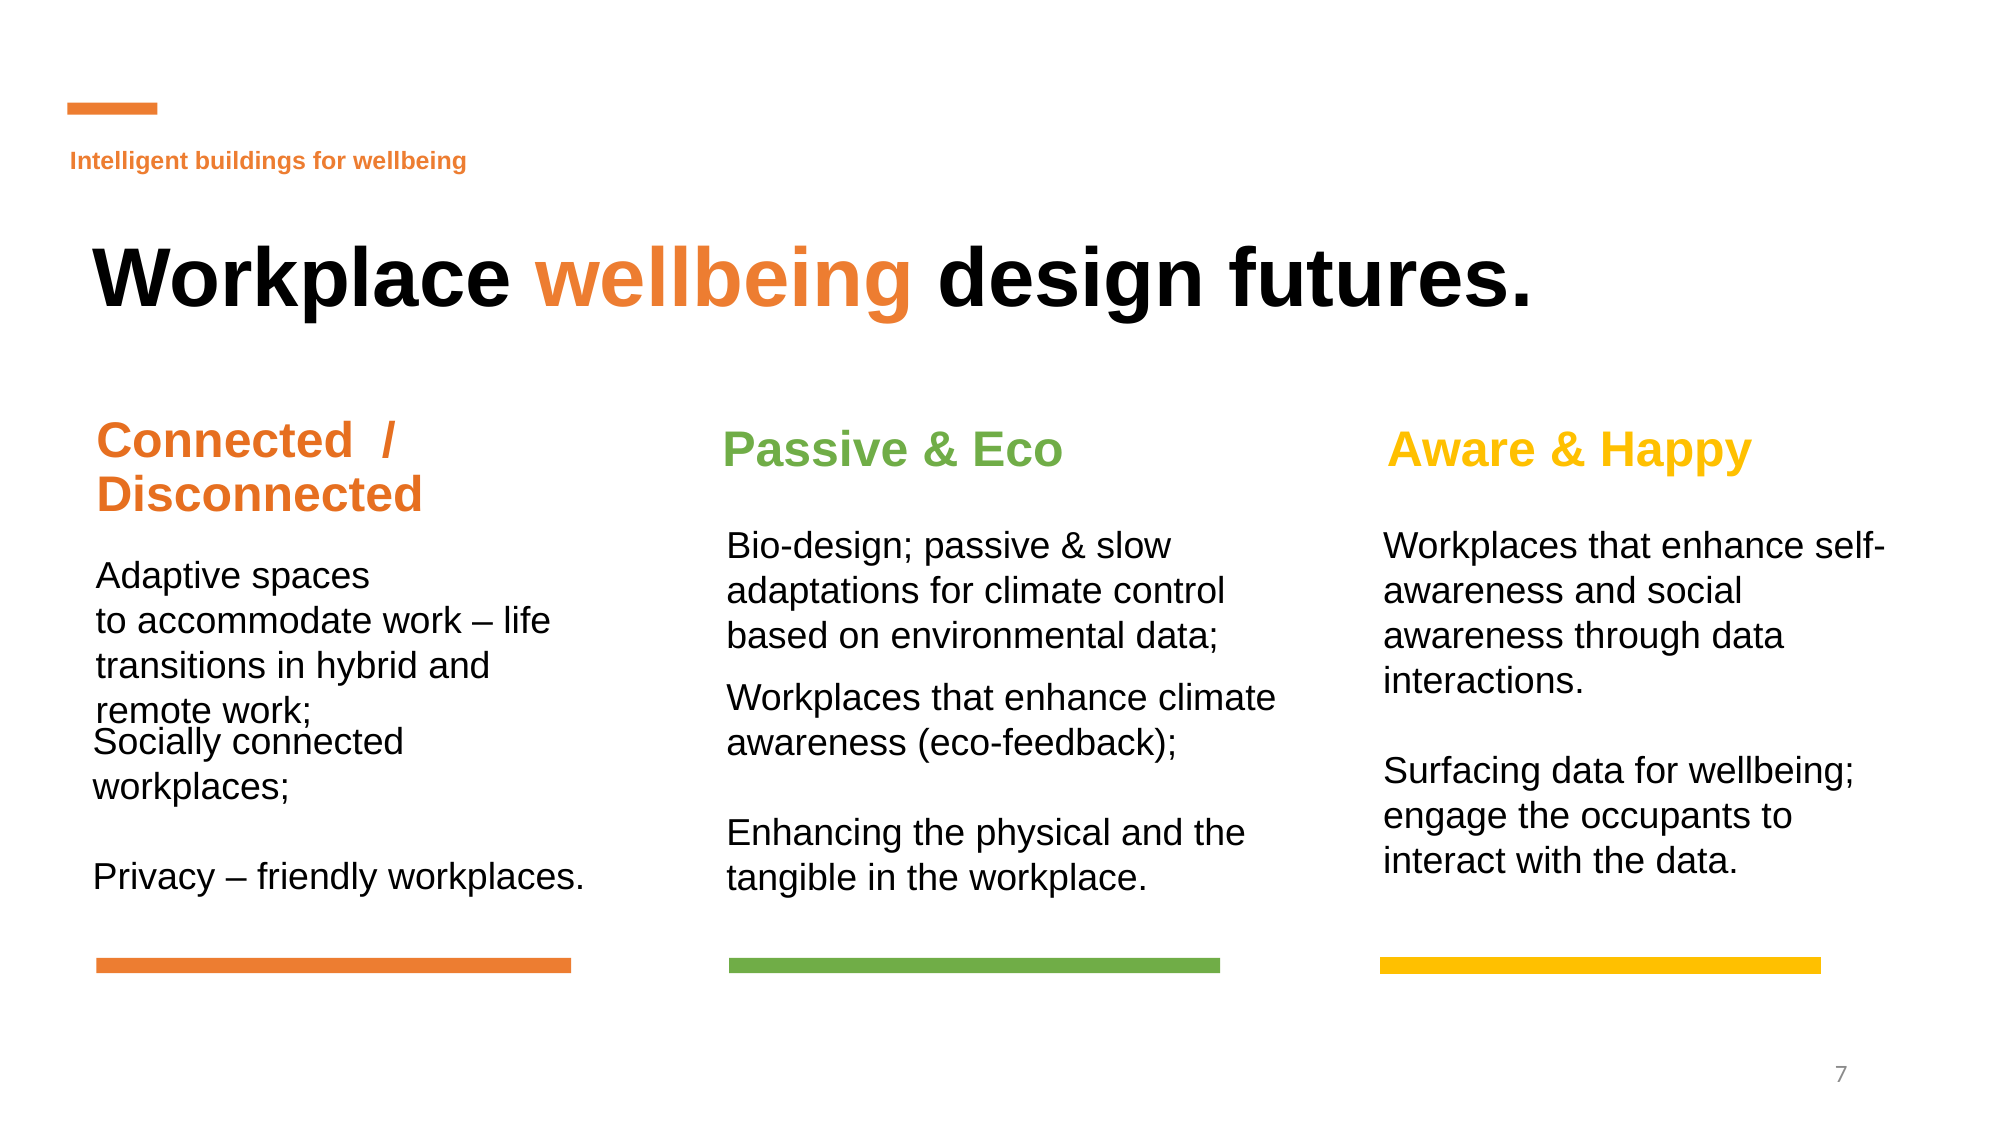

# Workplace wellbeing design futures.

Intelligent buildings for wellbeing
Passive & Eco
Aware & Happy
Connected  / Disconnected
Bio-design; passive & slow adaptations for climate control based on environmental data;
Workplaces that enhance self-awareness and social awareness through data interactions.

Surfacing data for wellbeing; engage the occupants to interact with the data.

Adaptive spaces to accommodate work – life transitions in hybrid and remote work;
Workplaces that enhance climate awareness (eco-feedback);

Enhancing the physical and the tangible in the workplace.

Socially connected workplaces;

Privacy – friendly workplaces.

7